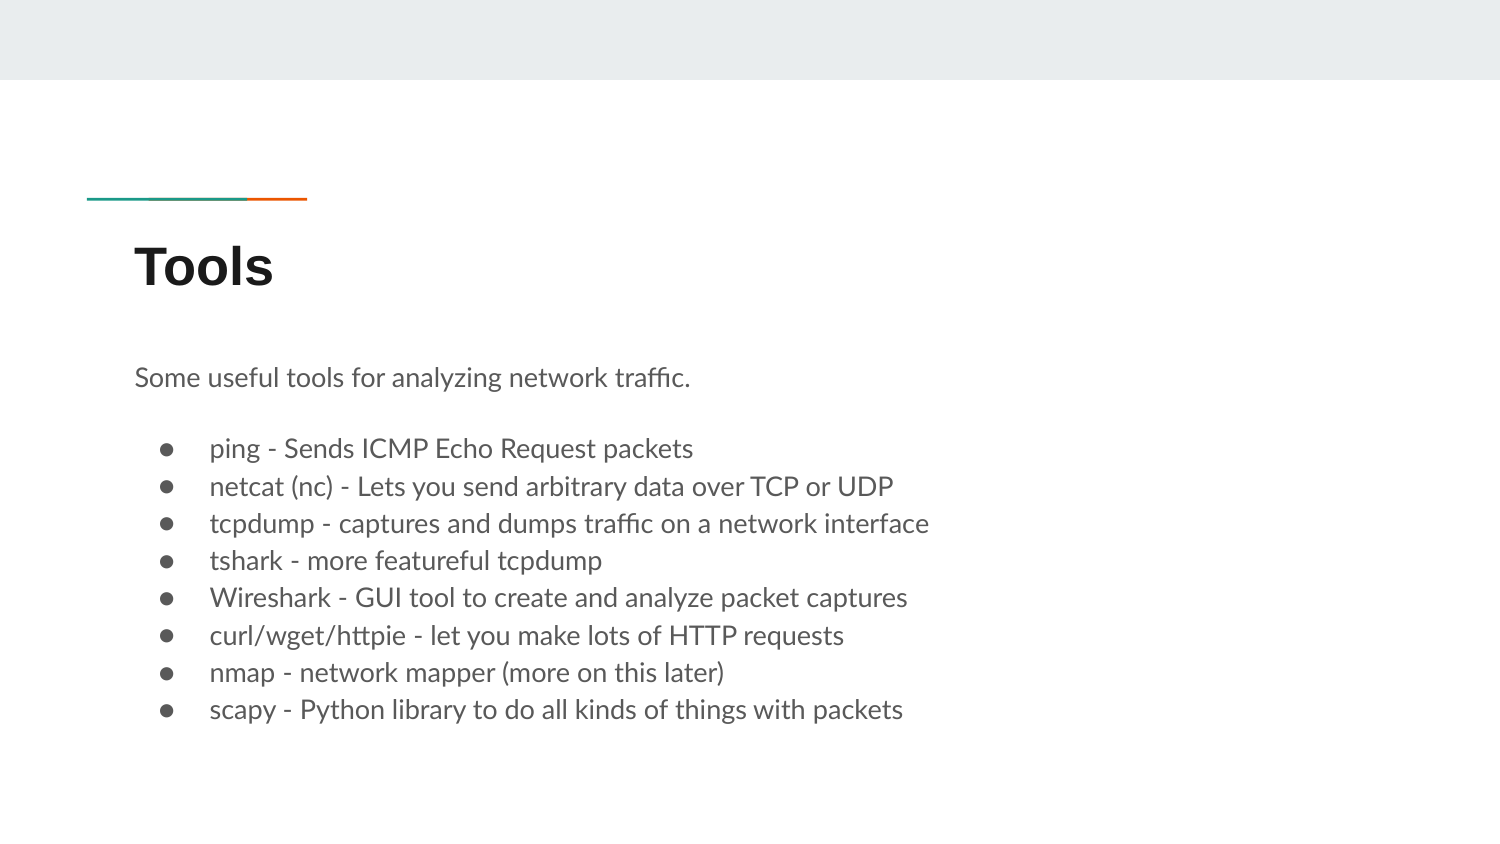

# Tools
Some useful tools for analyzing network traffic.
ping - Sends ICMP Echo Request packets
netcat (nc) - Lets you send arbitrary data over TCP or UDP
tcpdump - captures and dumps traffic on a network interface
tshark - more featureful tcpdump
Wireshark - GUI tool to create and analyze packet captures
curl/wget/httpie - let you make lots of HTTP requests
nmap - network mapper (more on this later)
scapy - Python library to do all kinds of things with packets